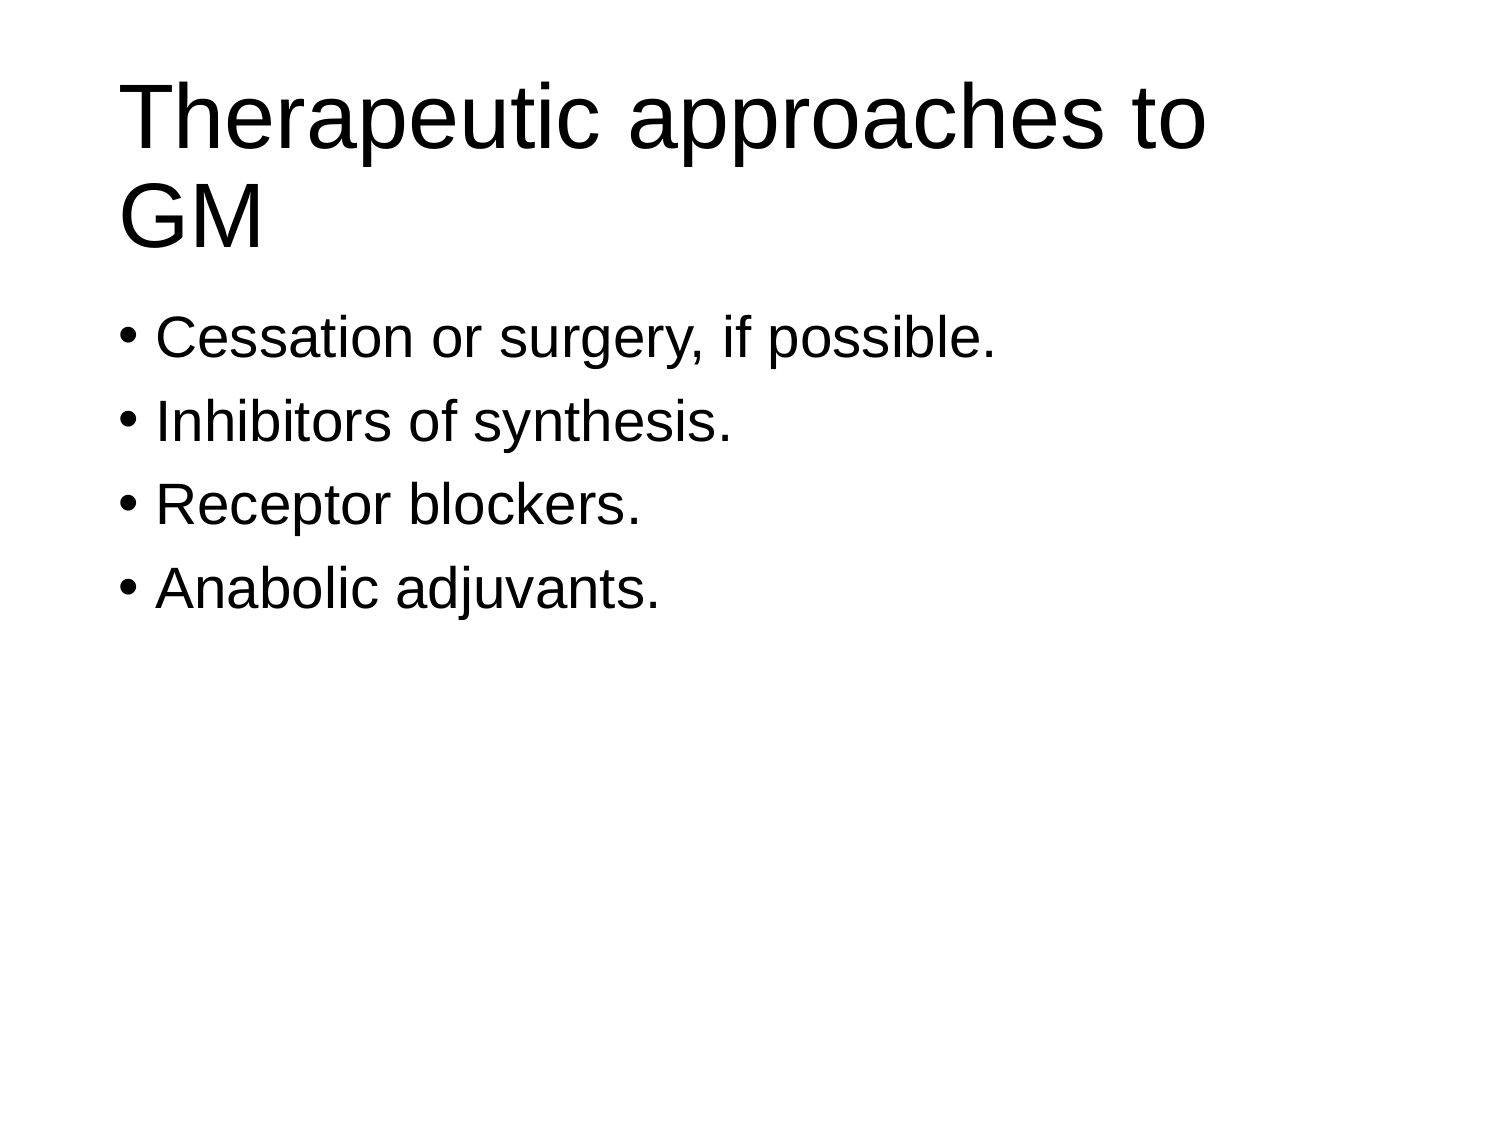

# Therapeutic approaches to GM
Cessation or surgery, if possible.
Inhibitors of synthesis.
Receptor blockers.
Anabolic adjuvants.